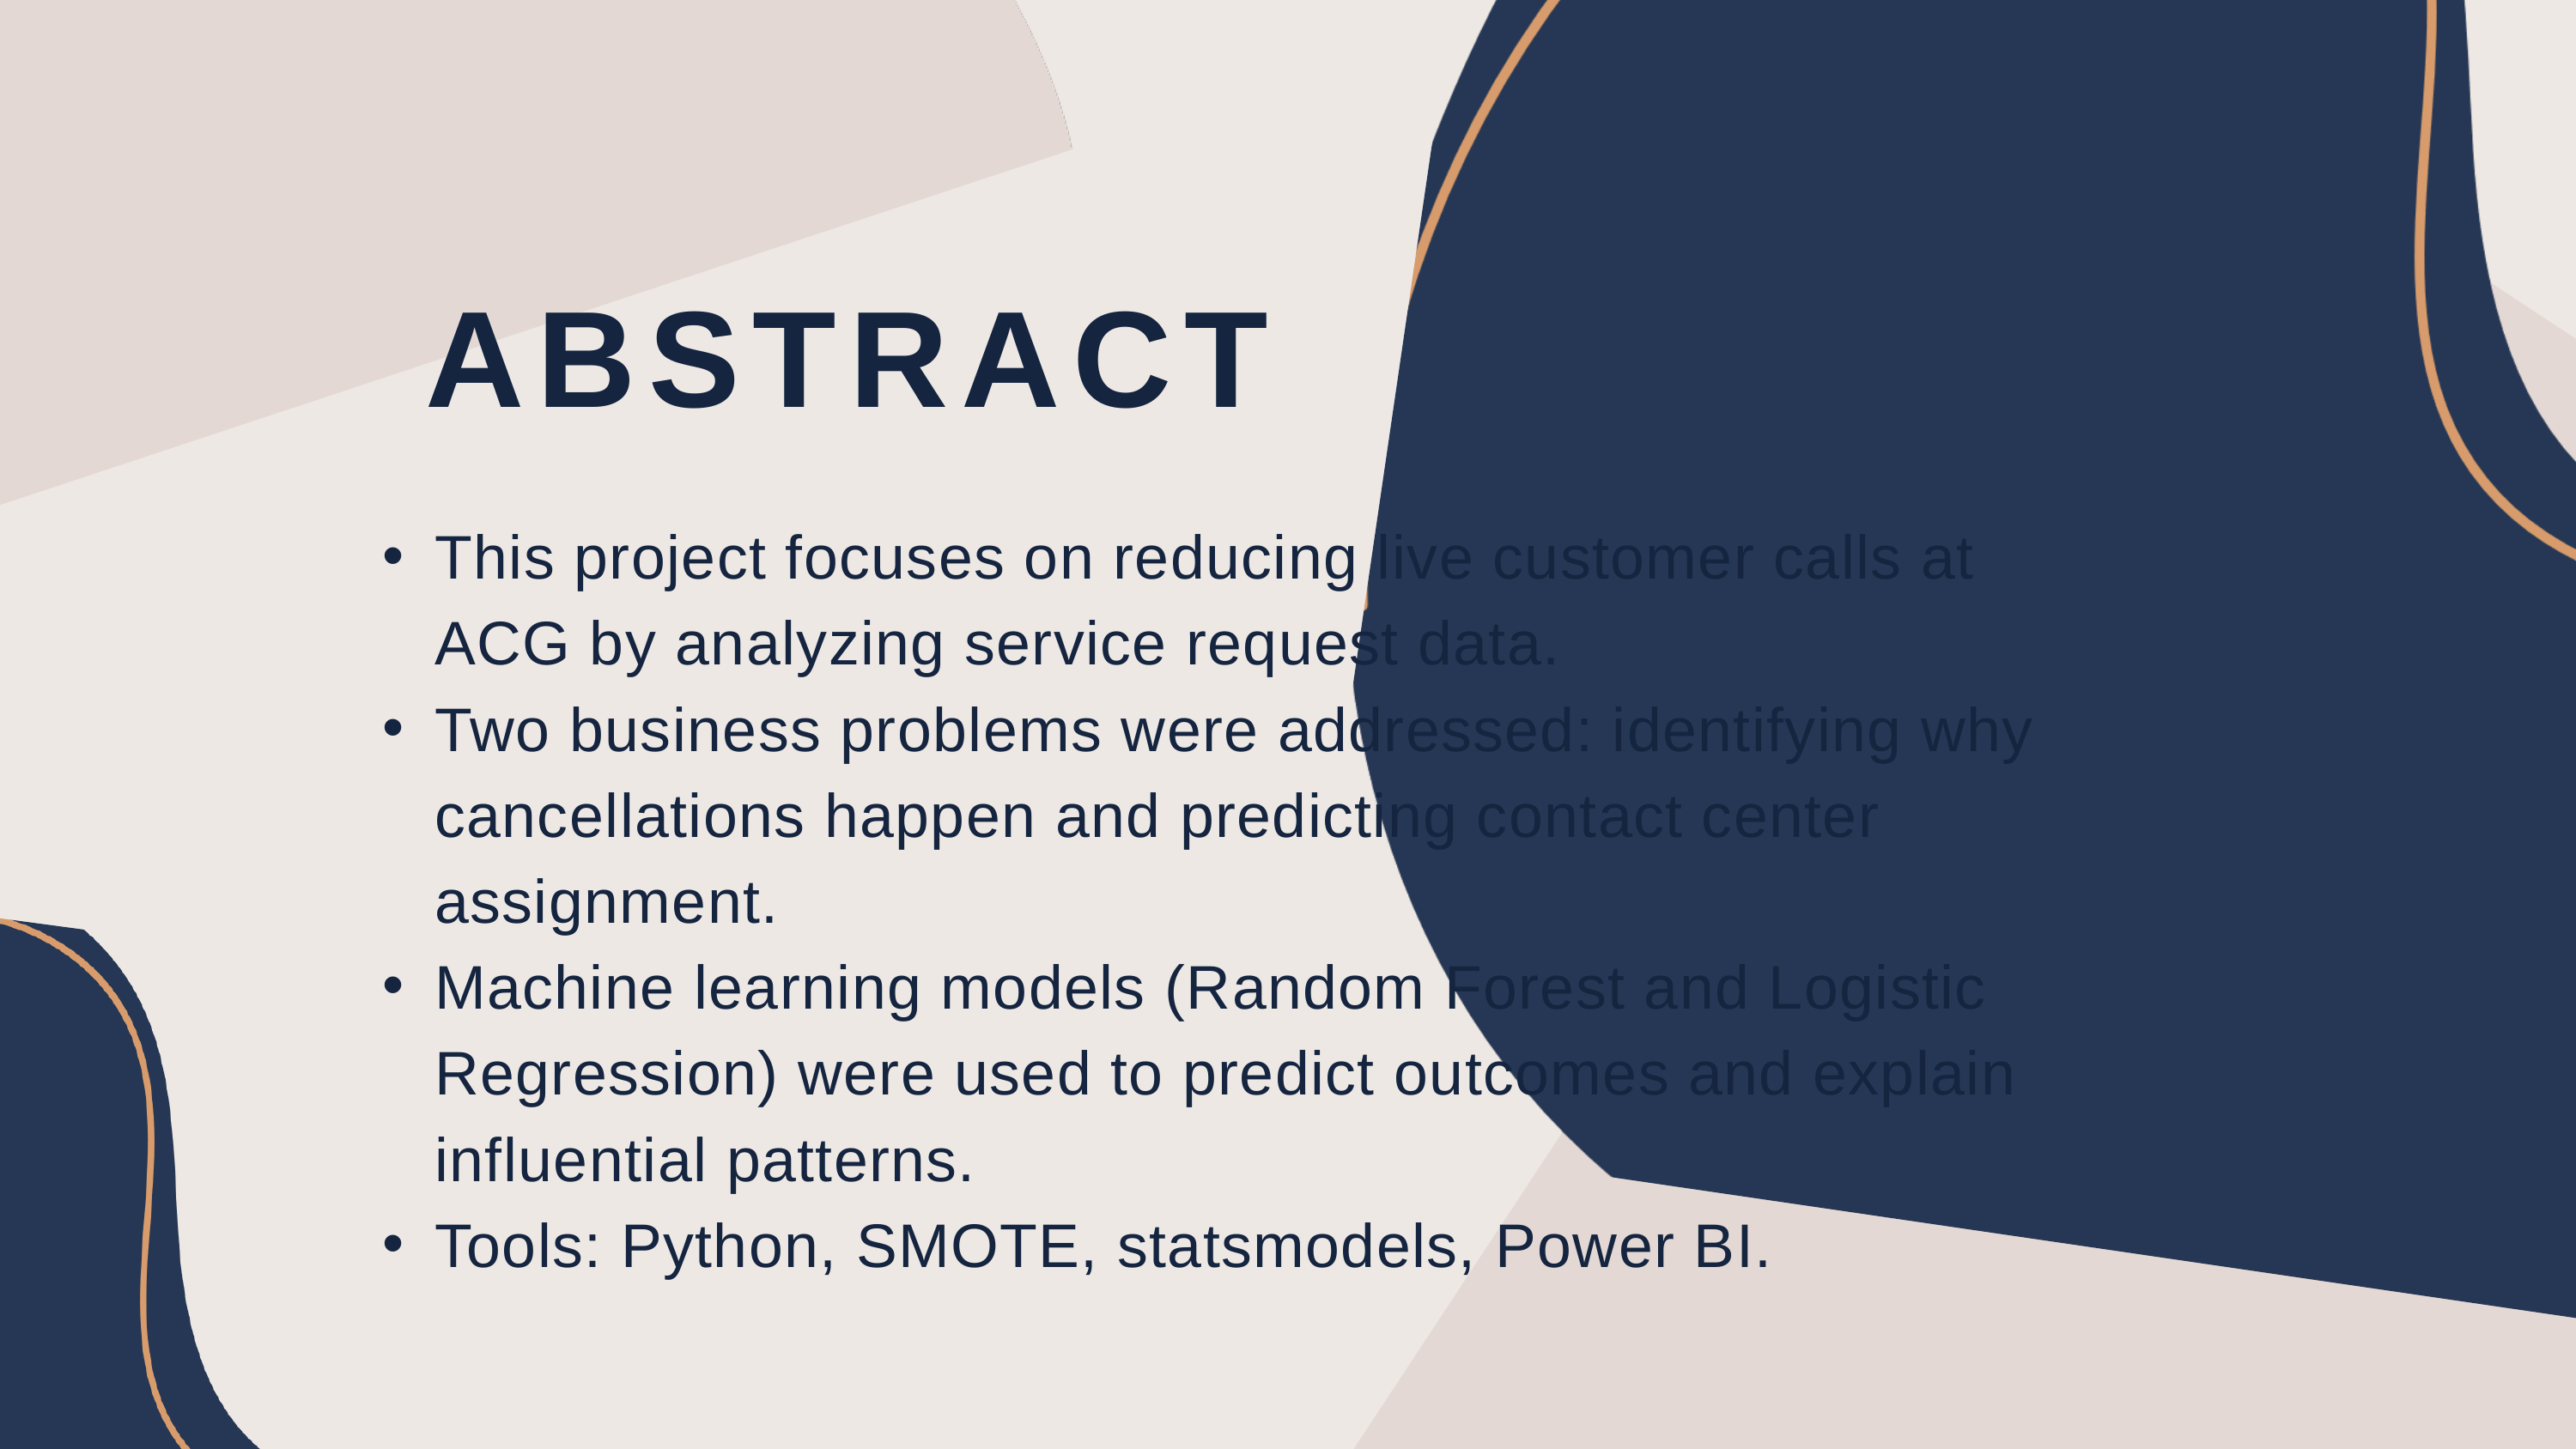

ABSTRACT

This project focuses on reducing live customer calls at ACG by analyzing service request data.
Two business problems were addressed: identifying why cancellations happen and predicting contact center assignment.
Machine learning models (Random Forest and Logistic Regression) were used to predict outcomes and explain influential patterns.
Tools: Python, SMOTE, statsmodels, Power BI.